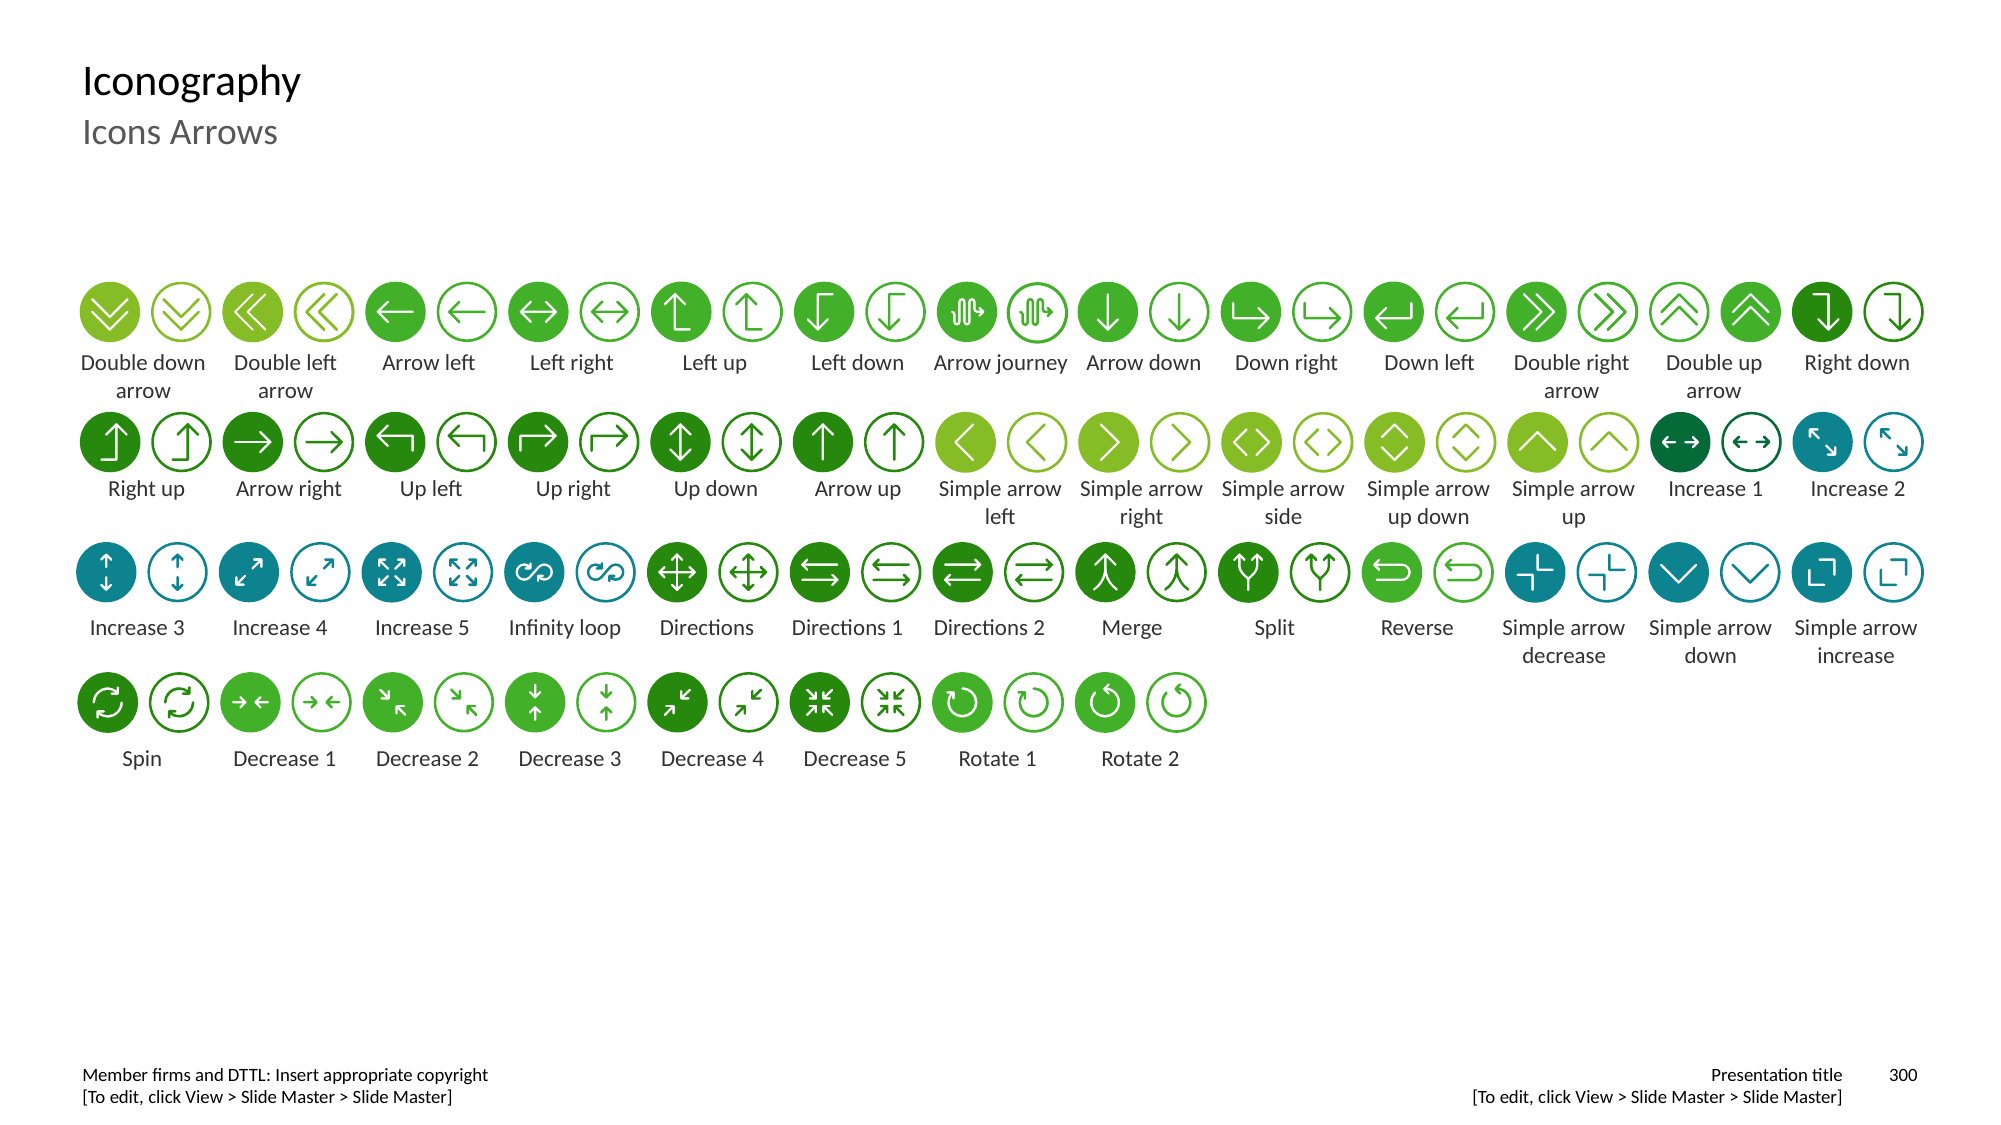

# Iconography
Icons Arrows

Double down arrow
Double left arrow
Arrow left
Left right
Left up
Left down
Arrow journey
Arrow down
Down right
Down left
Double right arrow
Double up arrow
Right down

Right up
Arrow right
Up left
Up right
Up down
Arrow up
Simple arrow left
Simple arrow right
Simple arrow side
Simple arrow up down
Simple arrow up
Increase 1
Increase 2

Increase 3
Increase 4
Increase 5
Infinity loop
Directions
Directions 1
Directions 2
Merge
Split
Reverse
Simple arrow decrease
Simple arrow down
Simple arrow increase

Spin
Decrease 1
Decrease 2
Decrease 3
Decrease 4
Decrease 5
Rotate 1
Rotate 2